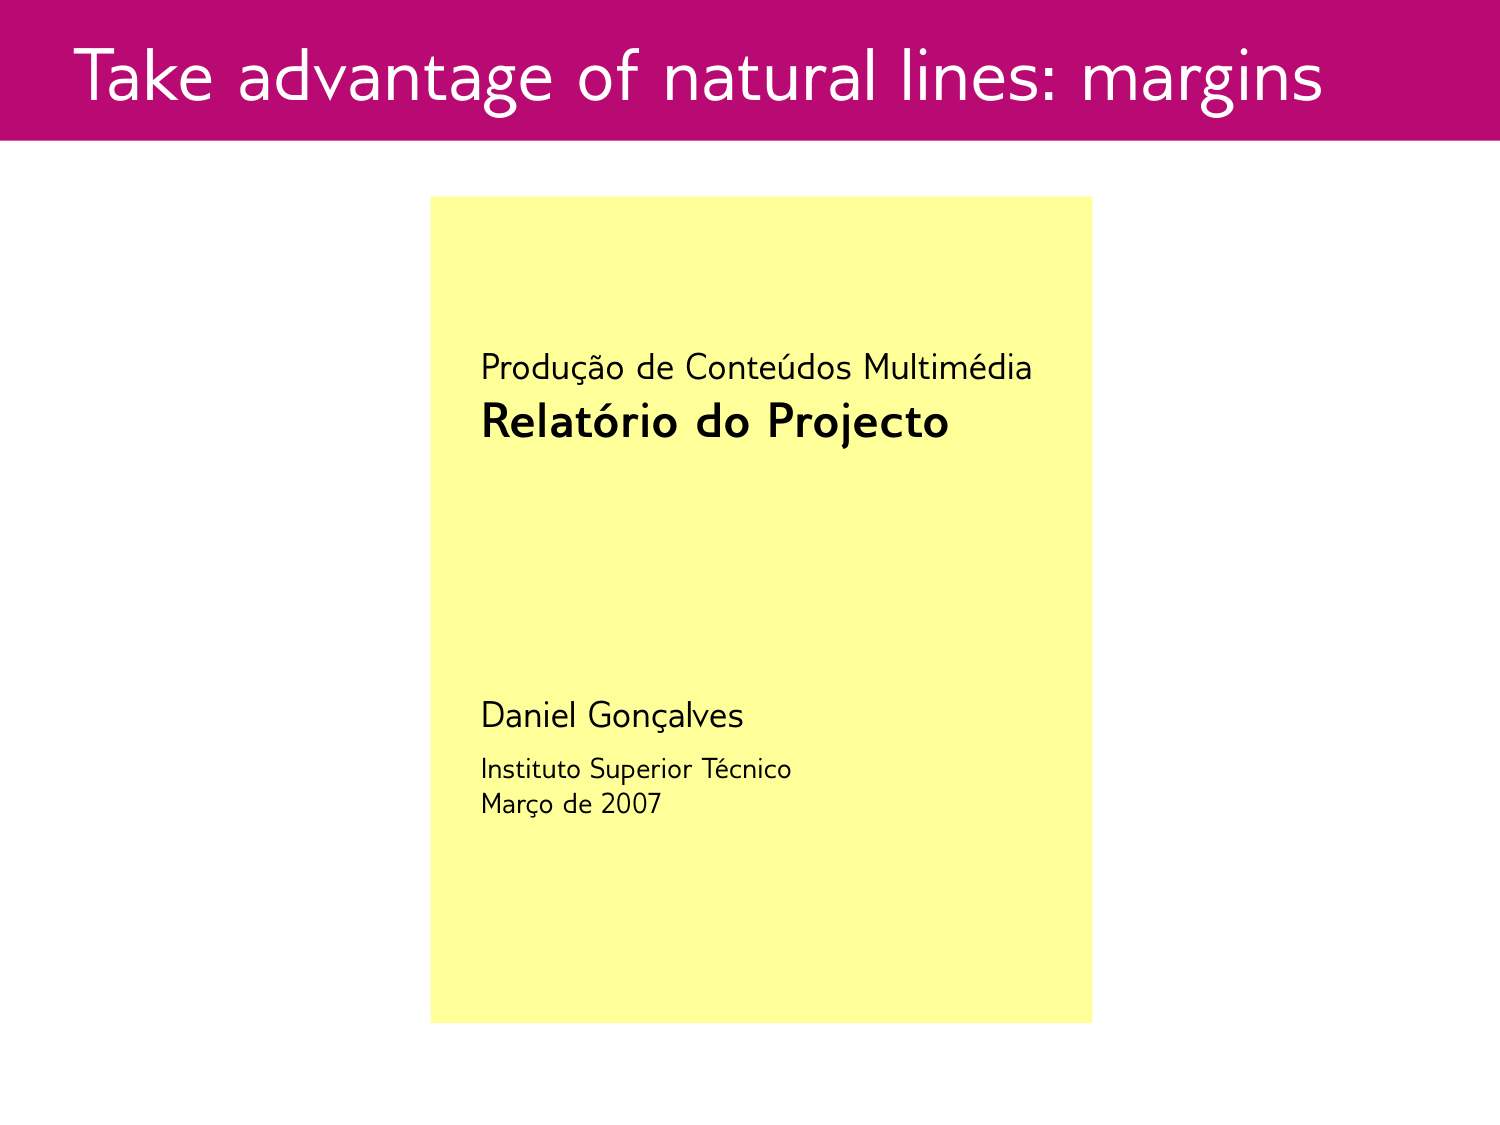

# Take advantage of natural lines: margins

Produção de Conteúdos Multimédia
Relatório do Projecto

Daniel Gonçalves
Instituto Superior Técnico
Março de 2007